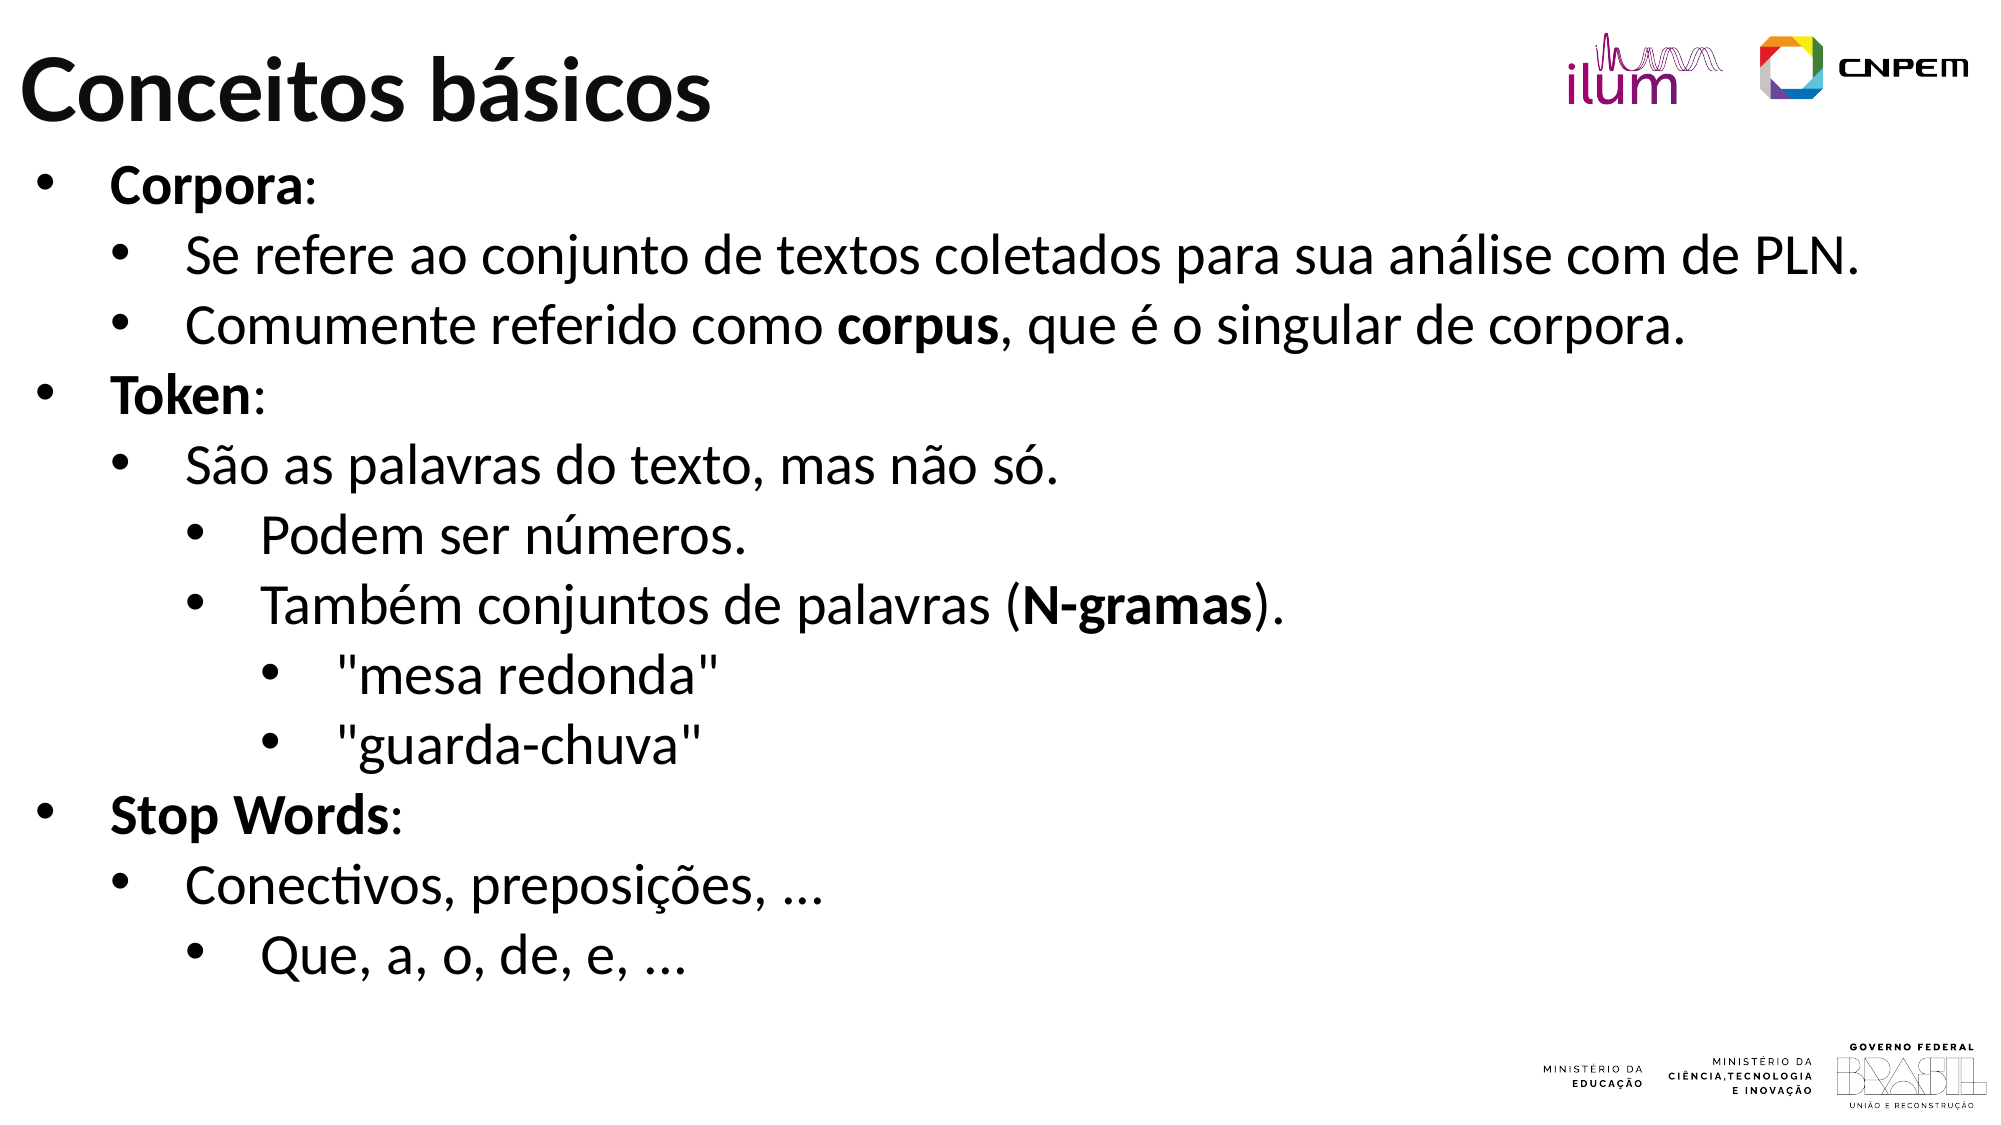

Conceitos básicos
Corpora:
Se refere ao conjunto de textos coletados para sua análise com de PLN.
Comumente referido como corpus, que é o singular de corpora.
Token:
São as palavras do texto, mas não só.
Podem ser números.
Também conjuntos de palavras (N-gramas).
"mesa redonda"
"guarda-chuva"
Stop Words:
Conectivos, preposições, ...
Que, a, o, de, e, ...